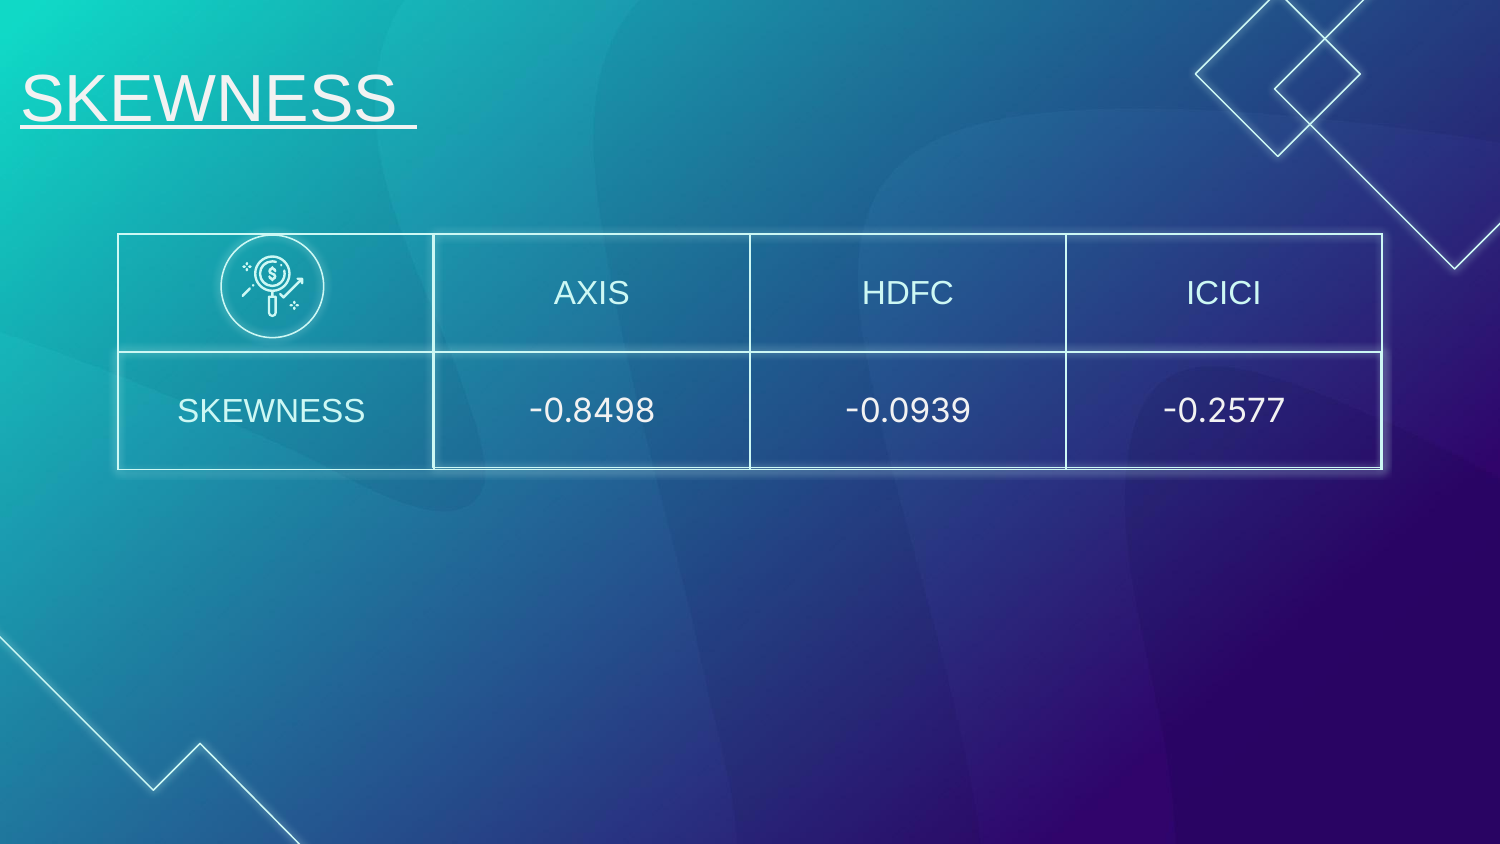

# SKEWNESS
|  | AXIS | HDFC | ICICI |
| --- | --- | --- | --- |
| SKEWNESS | -0.8498 | -0.0939 | -0.2577 |